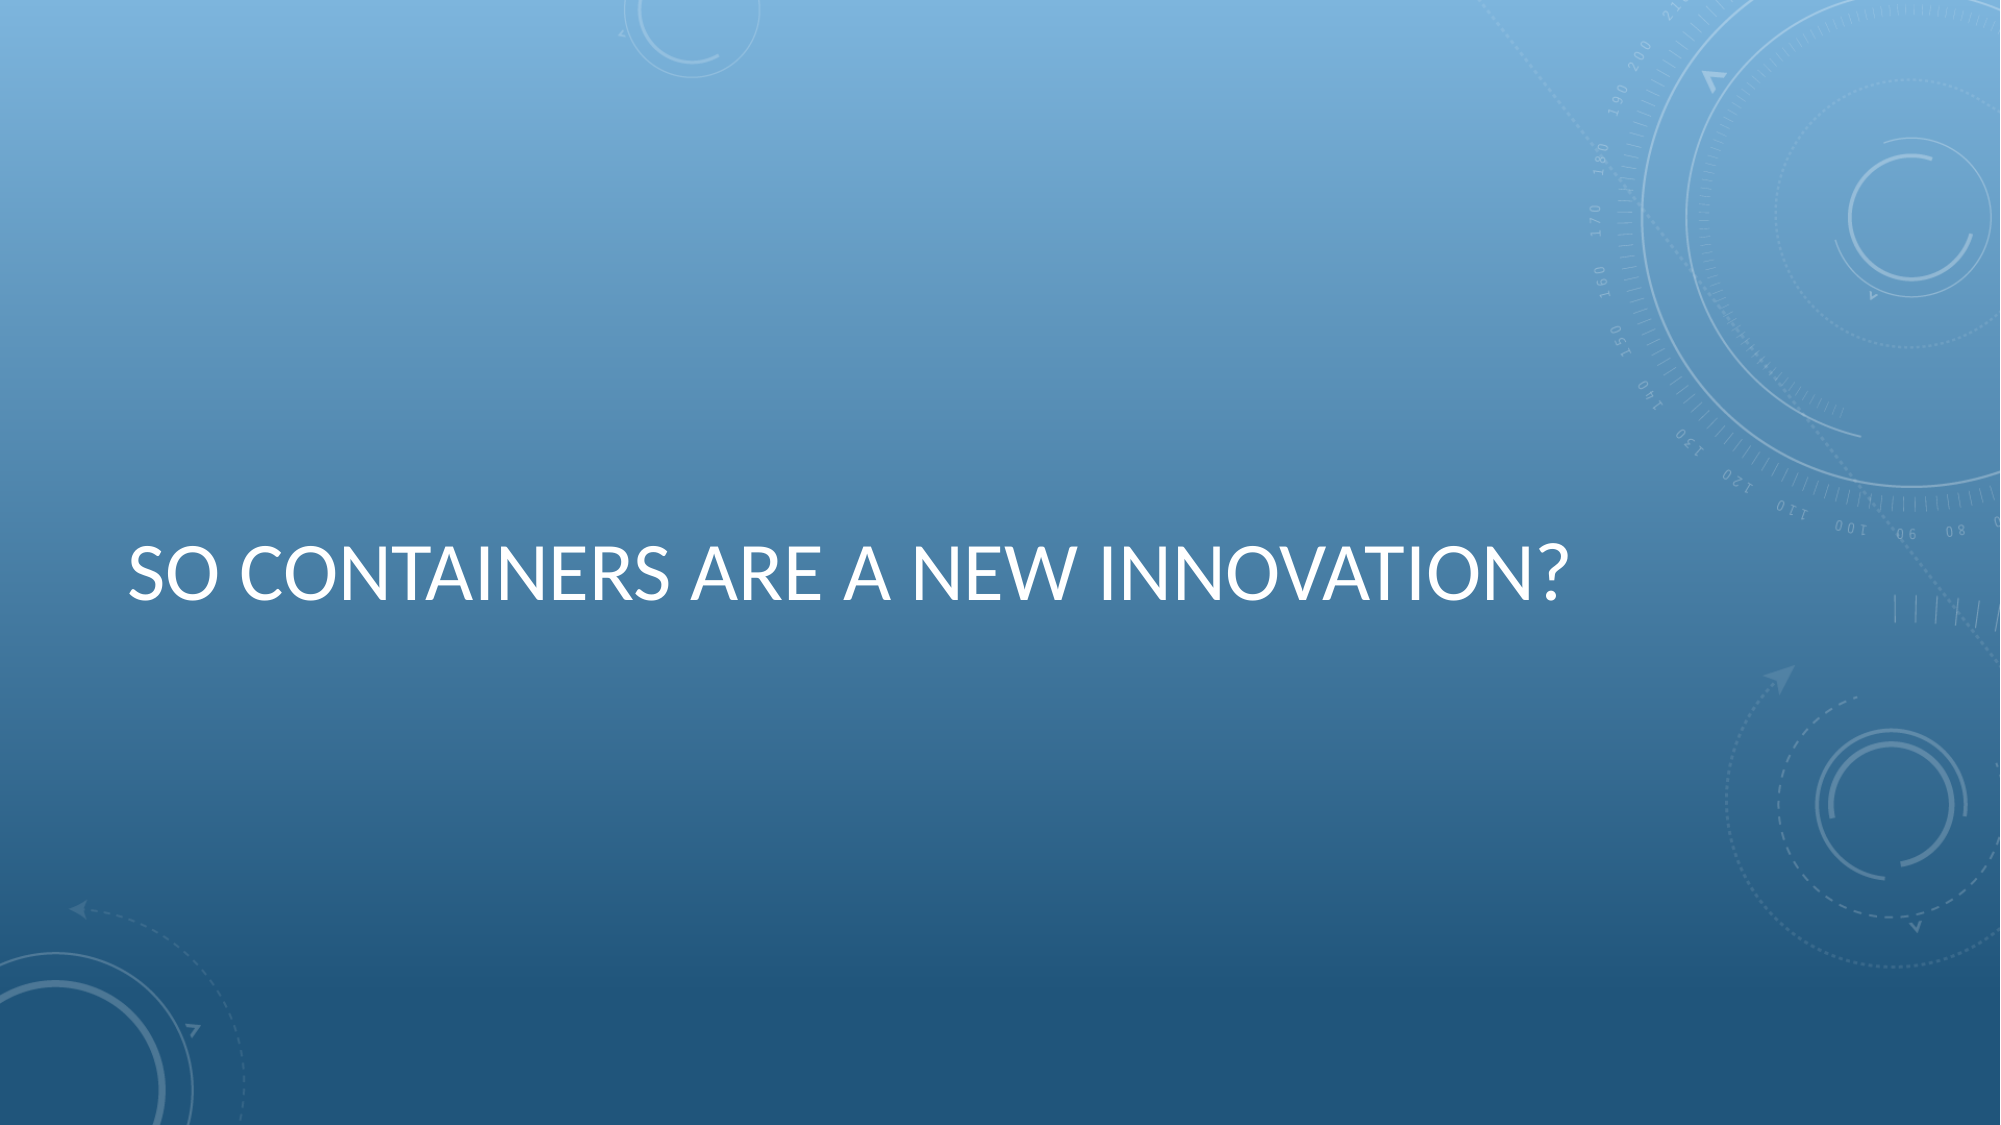

# So containers are a new innovation?